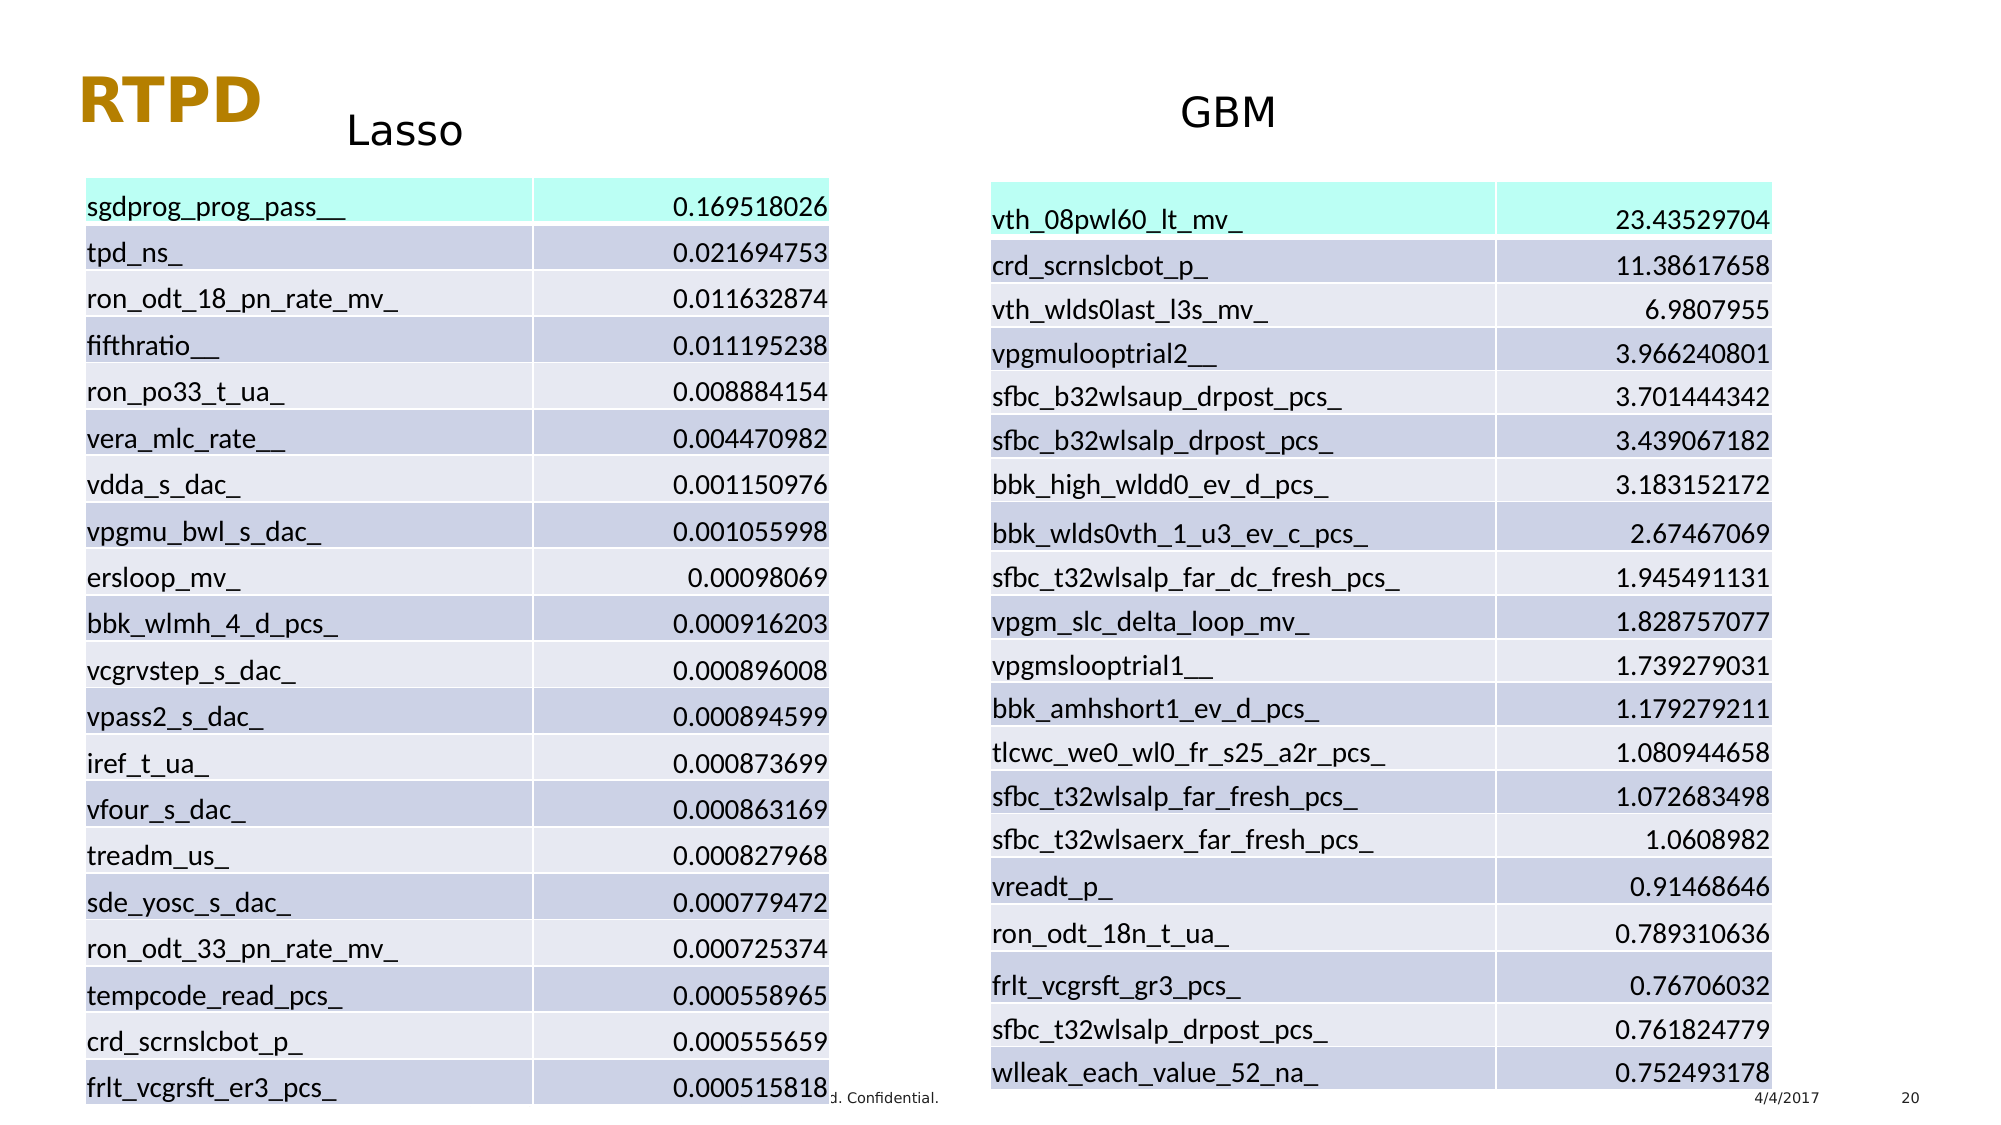

# RTPD
GBM
Lasso
| sgdprog\_prog\_pass\_\_ | 0.169518026 |
| --- | --- |
| tpd\_ns\_ | 0.021694753 |
| ron\_odt\_18\_pn\_rate\_mv\_ | 0.011632874 |
| fifthratio\_\_ | 0.011195238 |
| ron\_po33\_t\_ua\_ | 0.008884154 |
| vera\_mlc\_rate\_\_ | 0.004470982 |
| vdda\_s\_dac\_ | 0.001150976 |
| vpgmu\_bwl\_s\_dac\_ | 0.001055998 |
| ersloop\_mv\_ | 0.00098069 |
| bbk\_wlmh\_4\_d\_pcs\_ | 0.000916203 |
| vcgrvstep\_s\_dac\_ | 0.000896008 |
| vpass2\_s\_dac\_ | 0.000894599 |
| iref\_t\_ua\_ | 0.000873699 |
| vfour\_s\_dac\_ | 0.000863169 |
| treadm\_us\_ | 0.000827968 |
| sde\_yosc\_s\_dac\_ | 0.000779472 |
| ron\_odt\_33\_pn\_rate\_mv\_ | 0.000725374 |
| tempcode\_read\_pcs\_ | 0.000558965 |
| crd\_scrnslcbot\_p\_ | 0.000555659 |
| frlt\_vcgrsft\_er3\_pcs\_ | 0.000515818 |
| vth\_08pwl60\_lt\_mv\_ | 23.43529704 |
| --- | --- |
| crd\_scrnslcbot\_p\_ | 11.38617658 |
| vth\_wlds0last\_l3s\_mv\_ | 6.9807955 |
| vpgmulooptrial2\_\_ | 3.966240801 |
| sfbc\_b32wlsaup\_drpost\_pcs\_ | 3.701444342 |
| sfbc\_b32wlsalp\_drpost\_pcs\_ | 3.439067182 |
| bbk\_high\_wldd0\_ev\_d\_pcs\_ | 3.183152172 |
| bbk\_wlds0vth\_1\_u3\_ev\_c\_pcs\_ | 2.67467069 |
| sfbc\_t32wlsalp\_far\_dc\_fresh\_pcs\_ | 1.945491131 |
| vpgm\_slc\_delta\_loop\_mv\_ | 1.828757077 |
| vpgmslooptrial1\_\_ | 1.739279031 |
| bbk\_amhshort1\_ev\_d\_pcs\_ | 1.179279211 |
| tlcwc\_we0\_wl0\_fr\_s25\_a2r\_pcs\_ | 1.080944658 |
| sfbc\_t32wlsalp\_far\_fresh\_pcs\_ | 1.072683498 |
| sfbc\_t32wlsaerx\_far\_fresh\_pcs\_ | 1.0608982 |
| vreadt\_p\_ | 0.91468646 |
| ron\_odt\_18n\_t\_ua\_ | 0.789310636 |
| frlt\_vcgrsft\_gr3\_pcs\_ | 0.76706032 |
| sfbc\_t32wlsalp\_drpost\_pcs\_ | 0.761824779 |
| wlleak\_each\_value\_52\_na\_ | 0.752493178 |
©2017 Western Digital Corporation or its affiliates. All rights reserved. Confidential.
Loc Tu                             4/4/2017
20